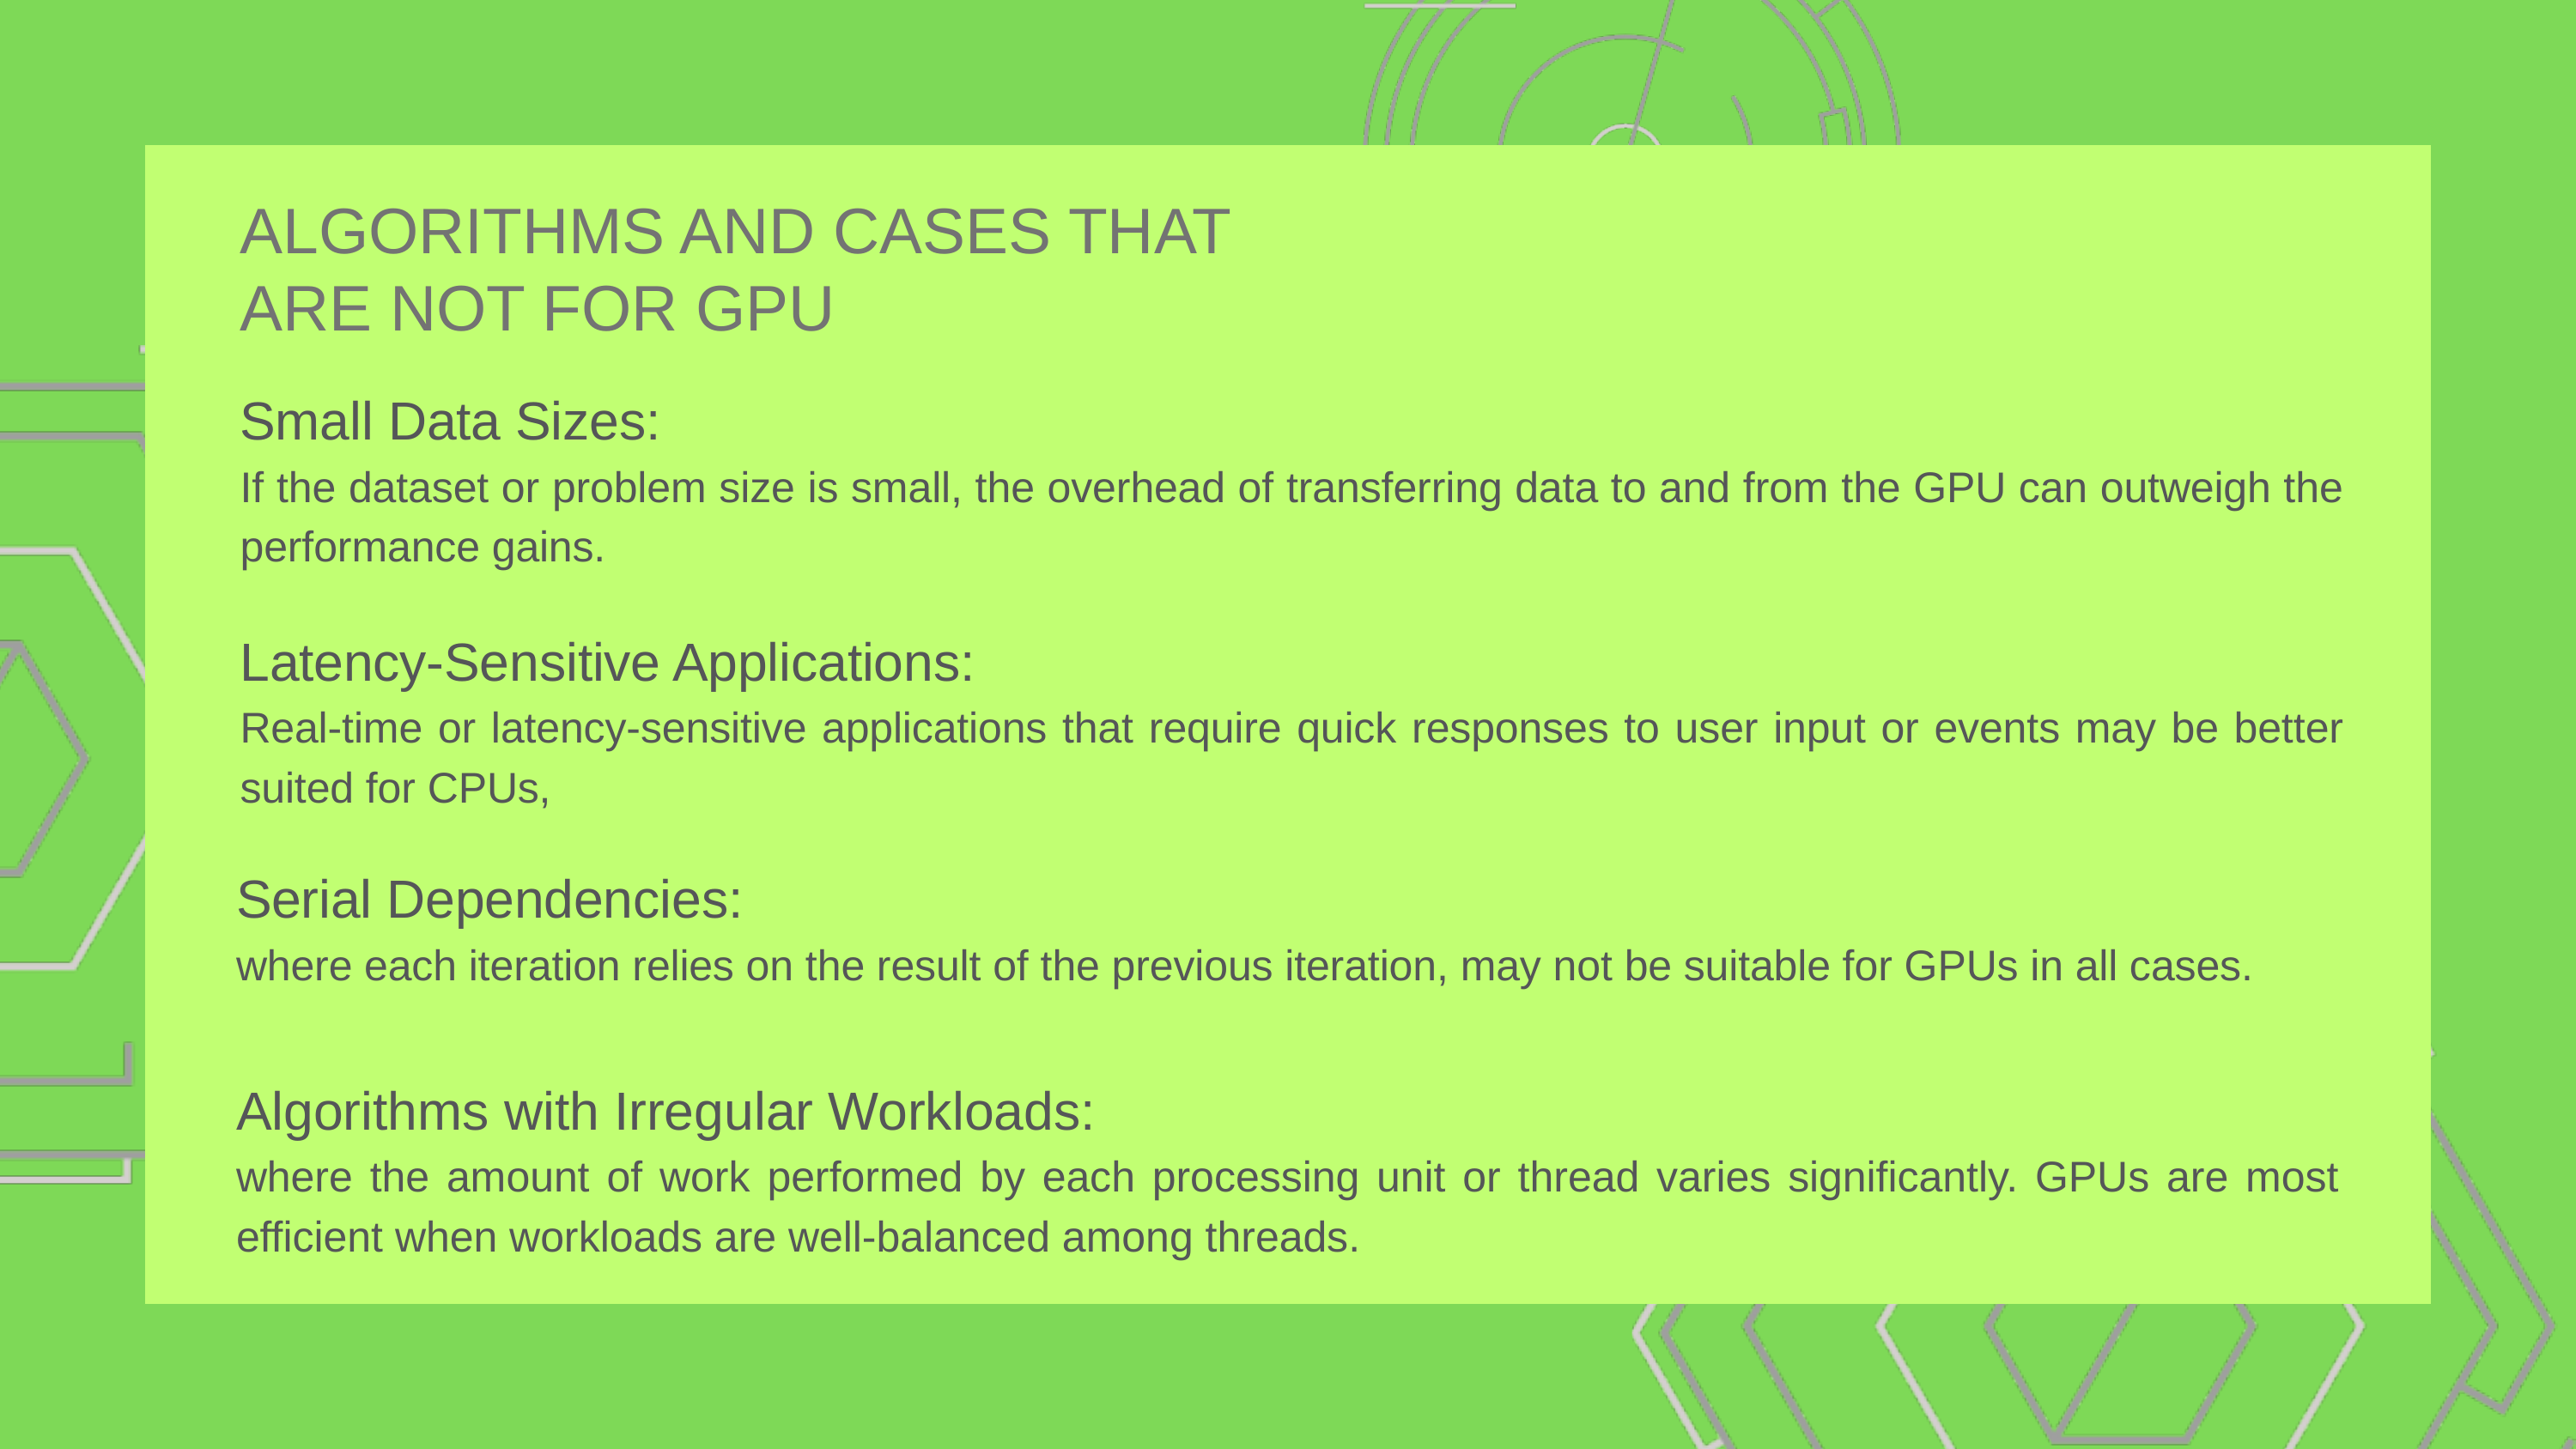

ALGORITHMS AND CASES THAT ARE NOT FOR GPU

Small Data Sizes:
If the dataset or problem size is small, the overhead of transferring data to and from the GPU can outweigh the performance gains.
Latency-Sensitive Applications:
Real-time or latency-sensitive applications that require quick responses to user input or events may be better suited for CPUs,

Serial Dependencies:
where each iteration relies on the result of the previous iteration, may not be suitable for GPUs in all cases.

Algorithms with Irregular Workloads:
where the amount of work performed by each processing unit or thread varies significantly. GPUs are most efficient when workloads are well-balanced among threads.